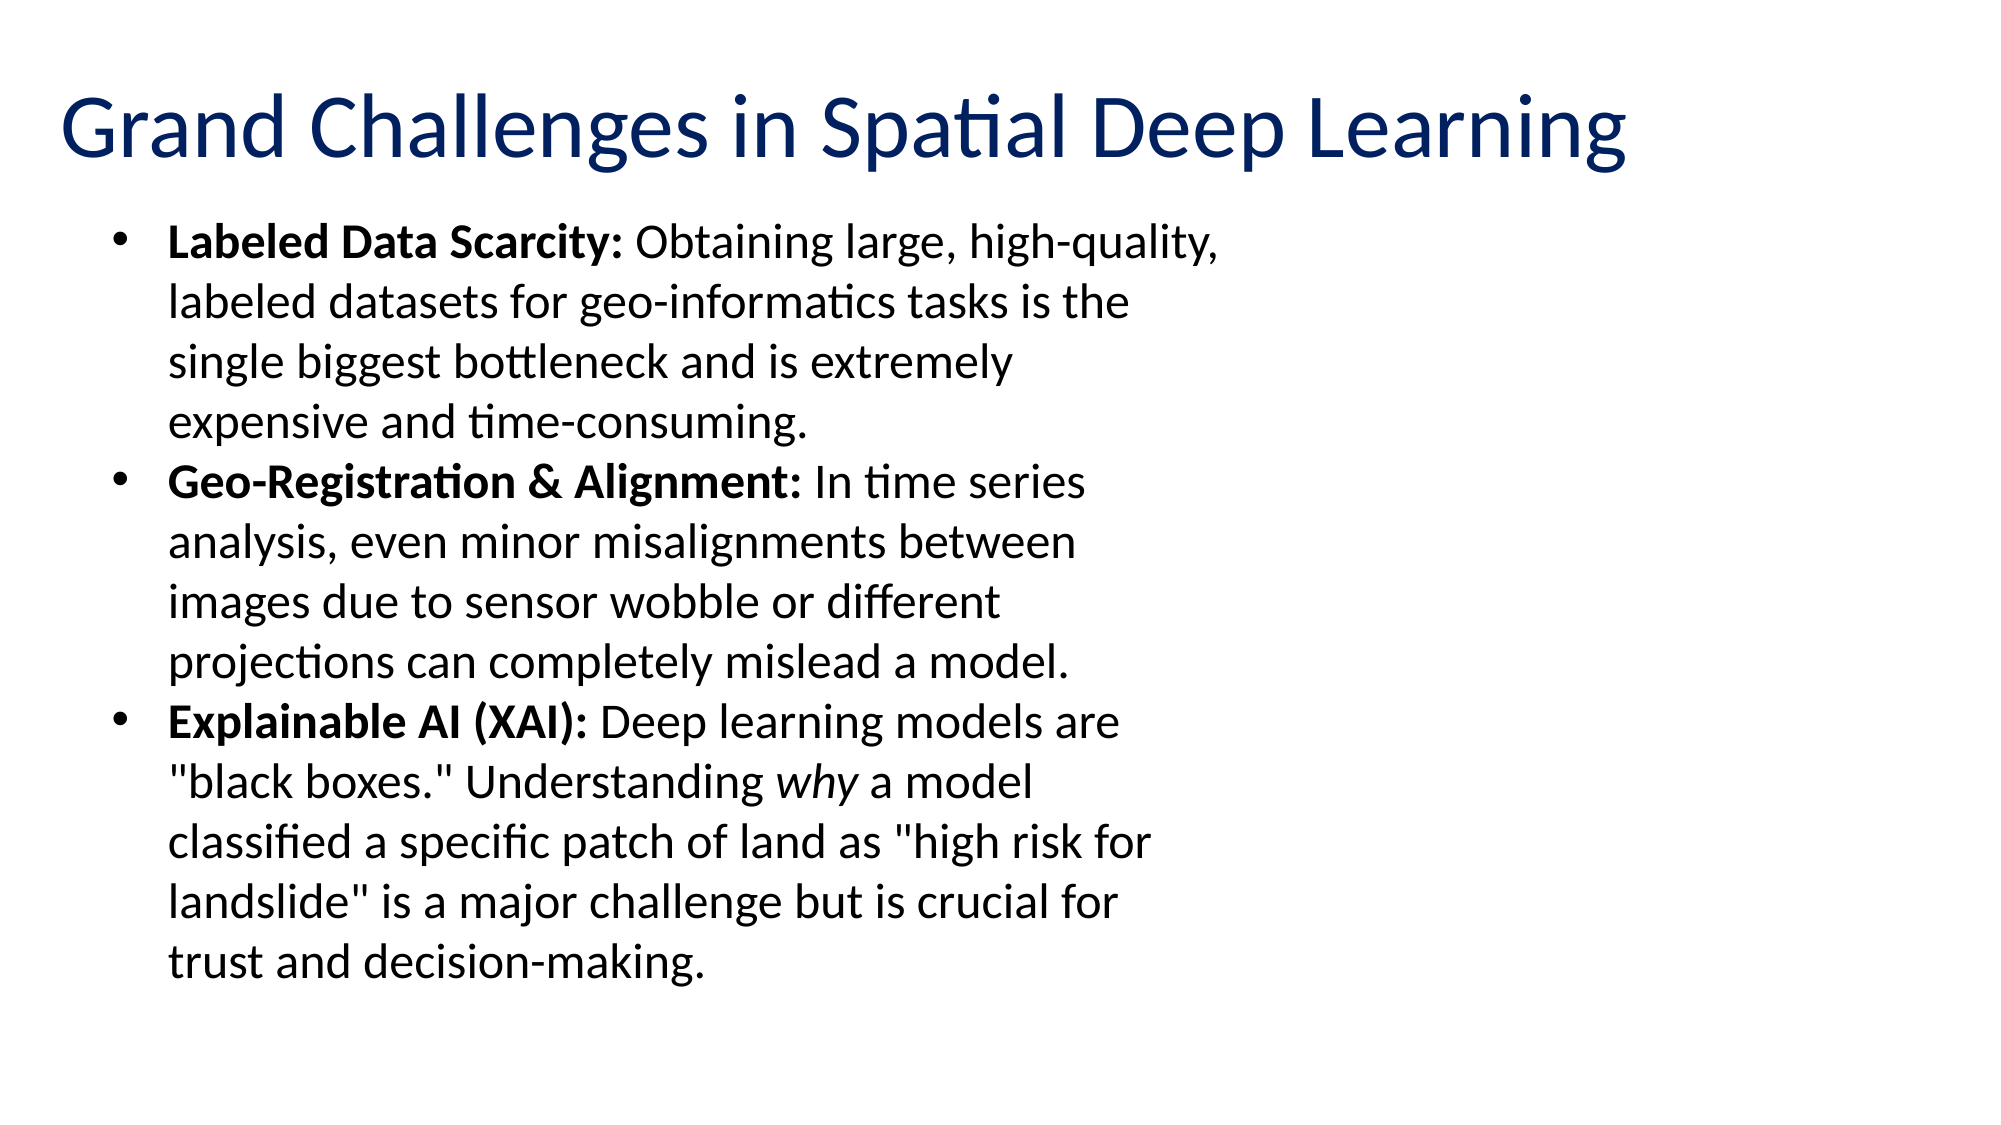

# Grand Challenges in Spatial Deep Learning
Labeled Data Scarcity: Obtaining large, high-quality, labeled datasets for geo-informatics tasks is the single biggest bottleneck and is extremely expensive and time-consuming.
Geo-Registration & Alignment: In time series analysis, even minor misalignments between images due to sensor wobble or different projections can completely mislead a model.
Explainable AI (XAI): Deep learning models are "black boxes." Understanding why a model classified a specific patch of land as "high risk for landslide" is a major challenge but is crucial for trust and decision-making.